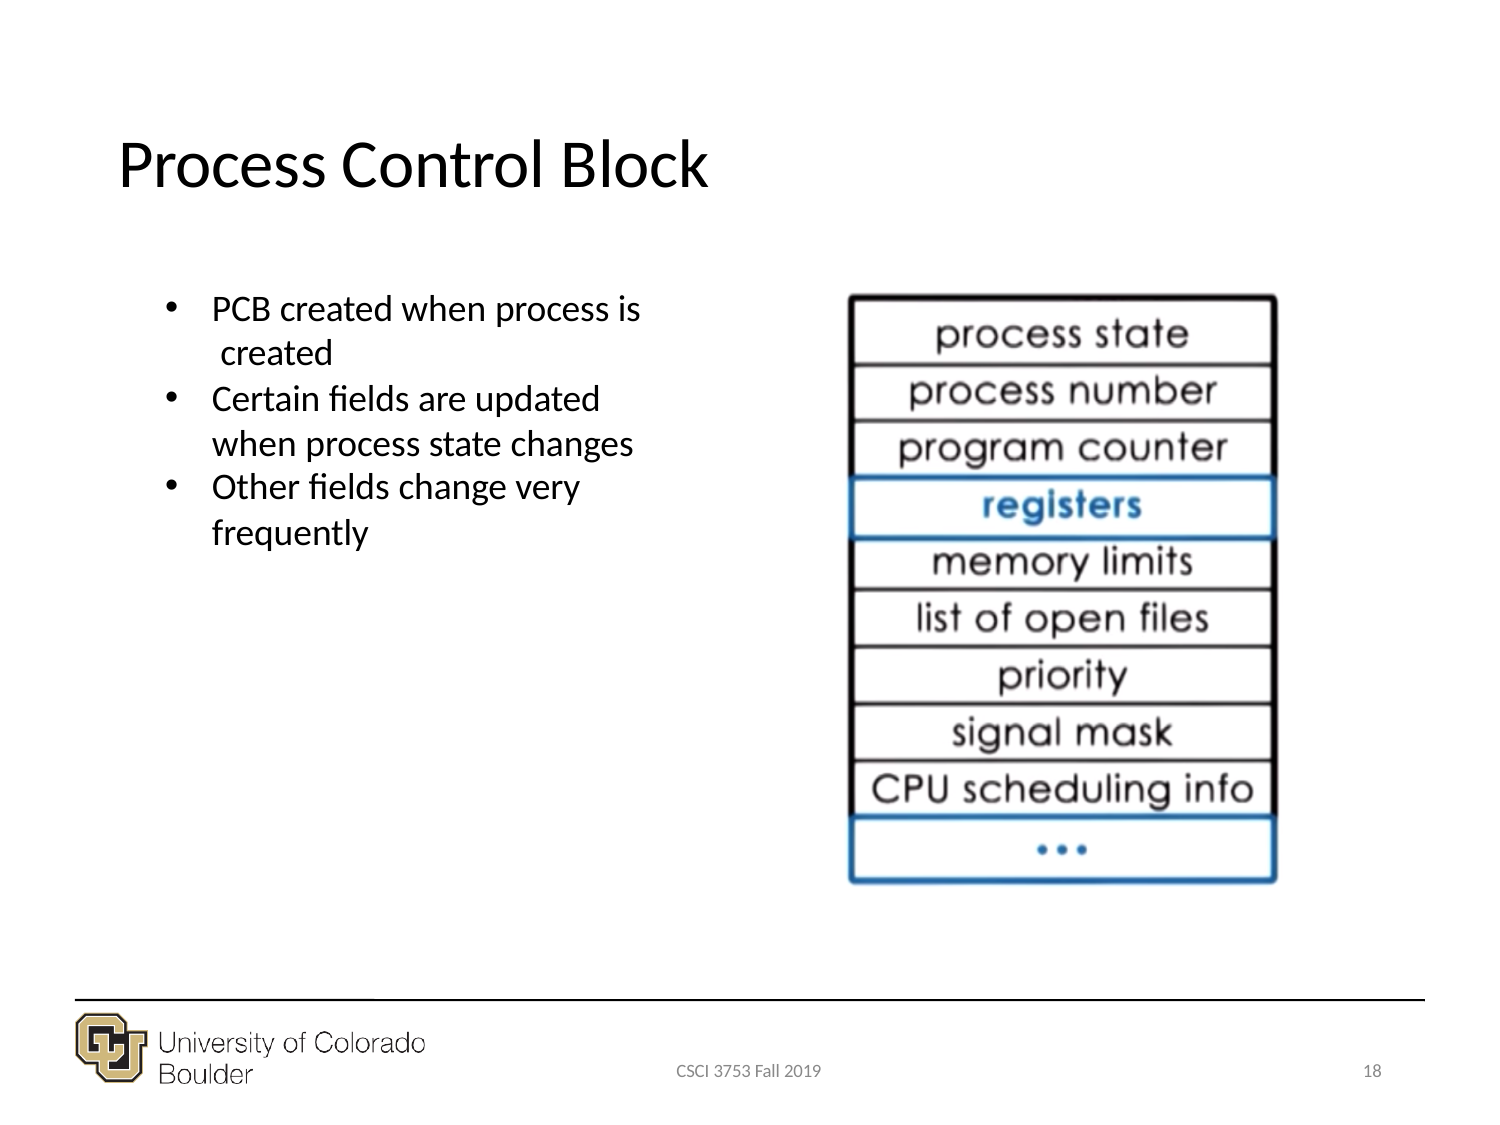

# Process Control Block
PCB created when process is  created
Certain fields are updated  when process state changes
Other fields change very
frequently

CSCI 3753 Fall 2019
18